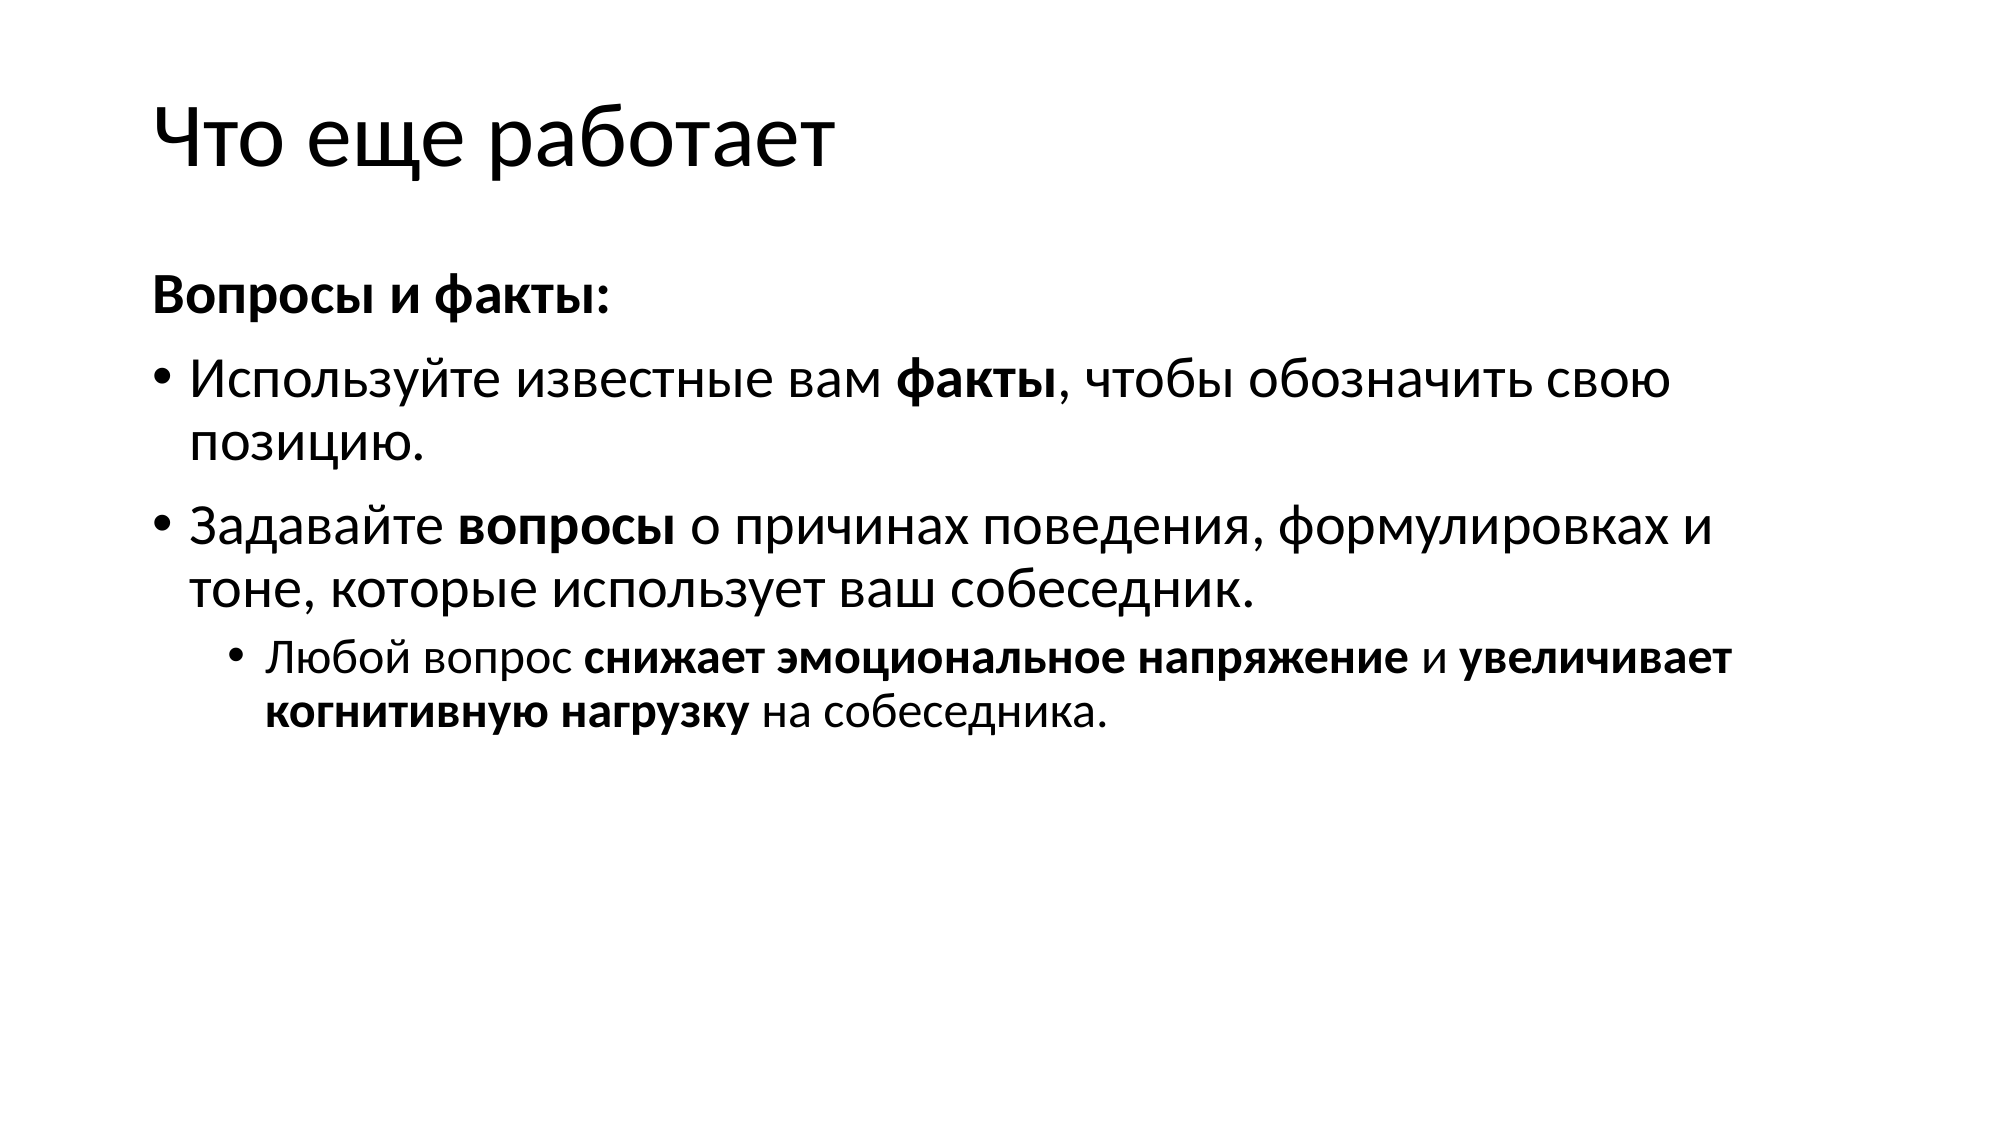

# Что еще работает
Вопросы и факты:
Используйте известные вам факты, чтобы обозначить свою позицию.
Задавайте вопросы о причинах поведения, формулировках и тоне, которые использует ваш собеседник.
Любой вопрос снижает эмоциональное напряжение и увеличивает когнитивную нагрузку на собеседника.